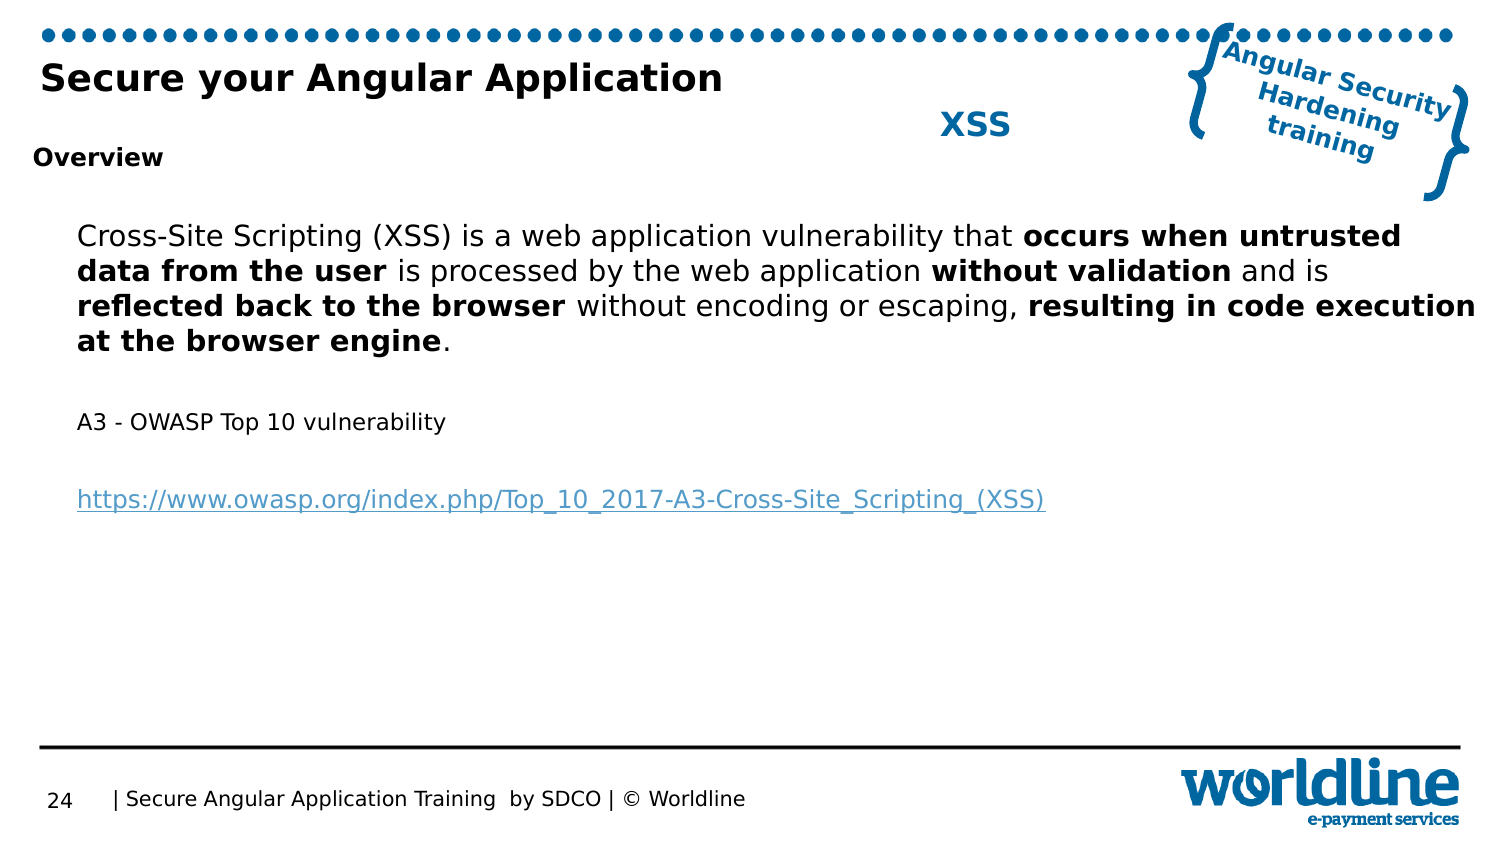

# Secure your Angular Application XSS
Overview
Cross-Site Scripting (XSS) is a web application vulnerability that occurs when untrusted data from the user is processed by the web application without validation and is reflected back to the browser without encoding or escaping, resulting in code execution at the browser engine.

A3 - OWASP Top 10 vulnerability

https://www.owasp.org/index.php/Top_10_2017-A3-Cross-Site_Scripting_(XSS)

24